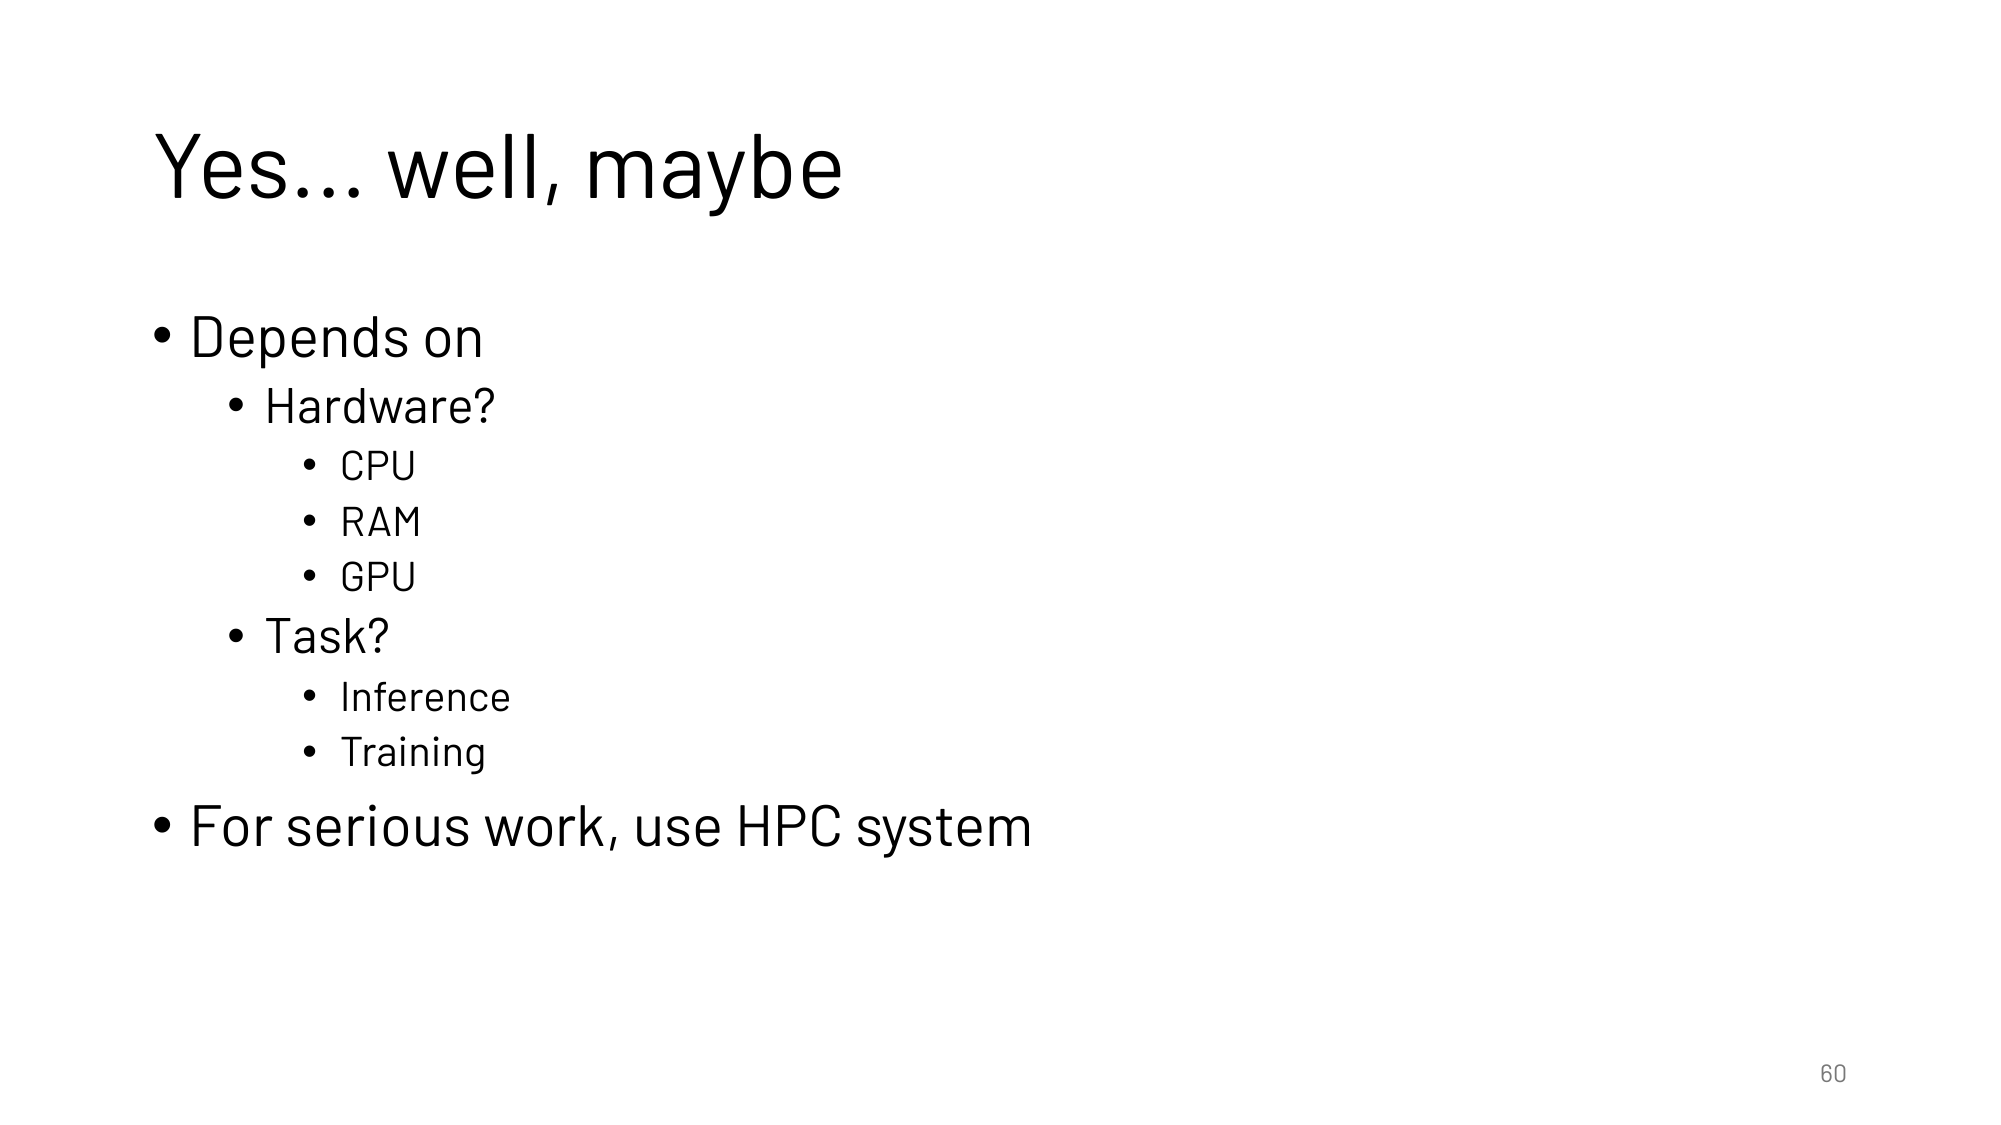

# Yes... well, maybe
Depends on
Hardware?
CPU
RAM
GPU
Task?
Inference
Training
For serious work, use HPC system
60